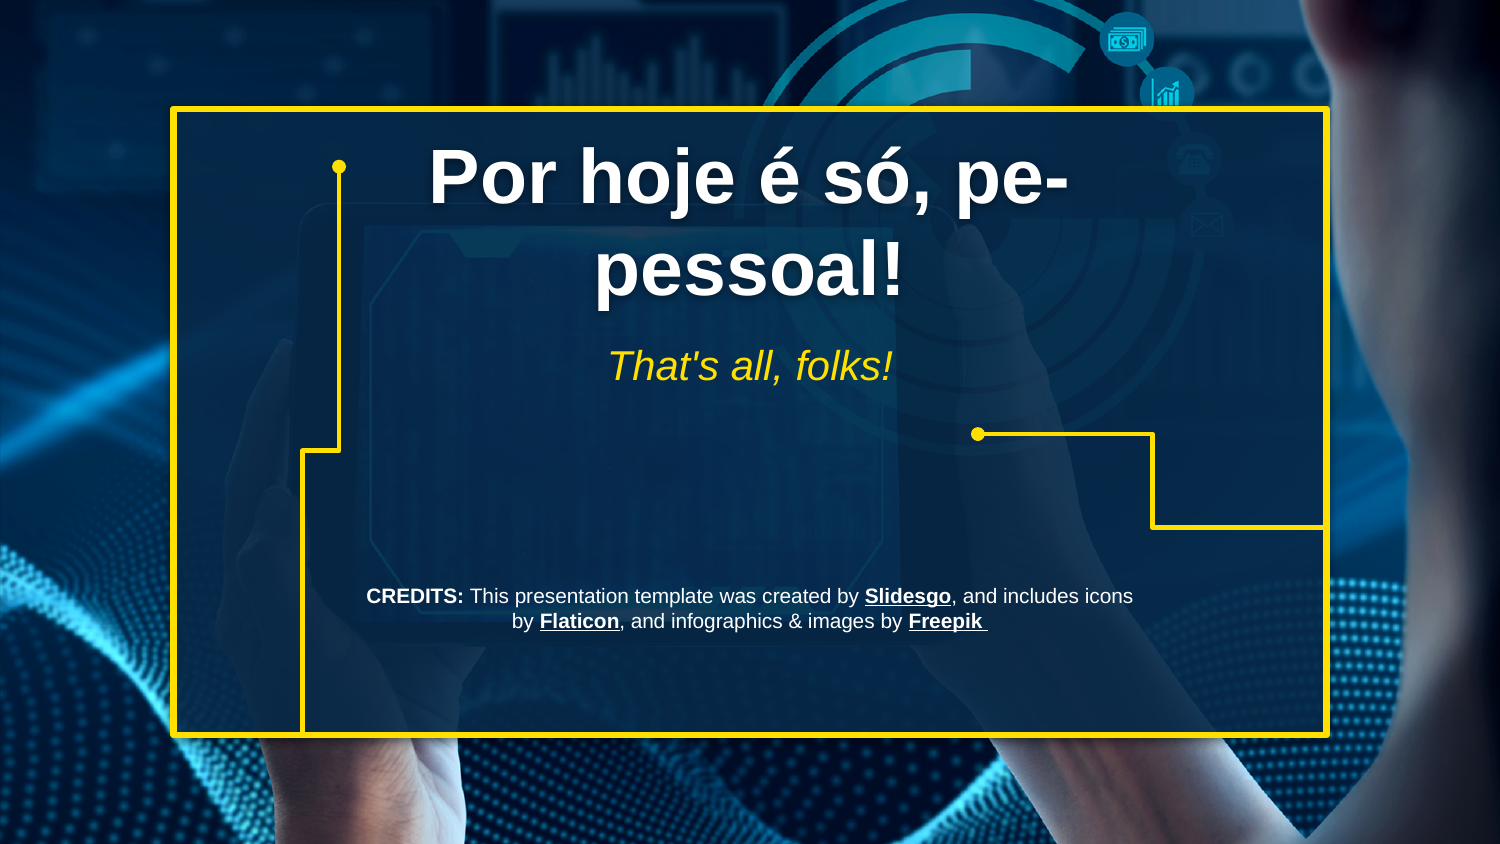

# Por hoje é só, pe-pessoal!
That's all, folks!